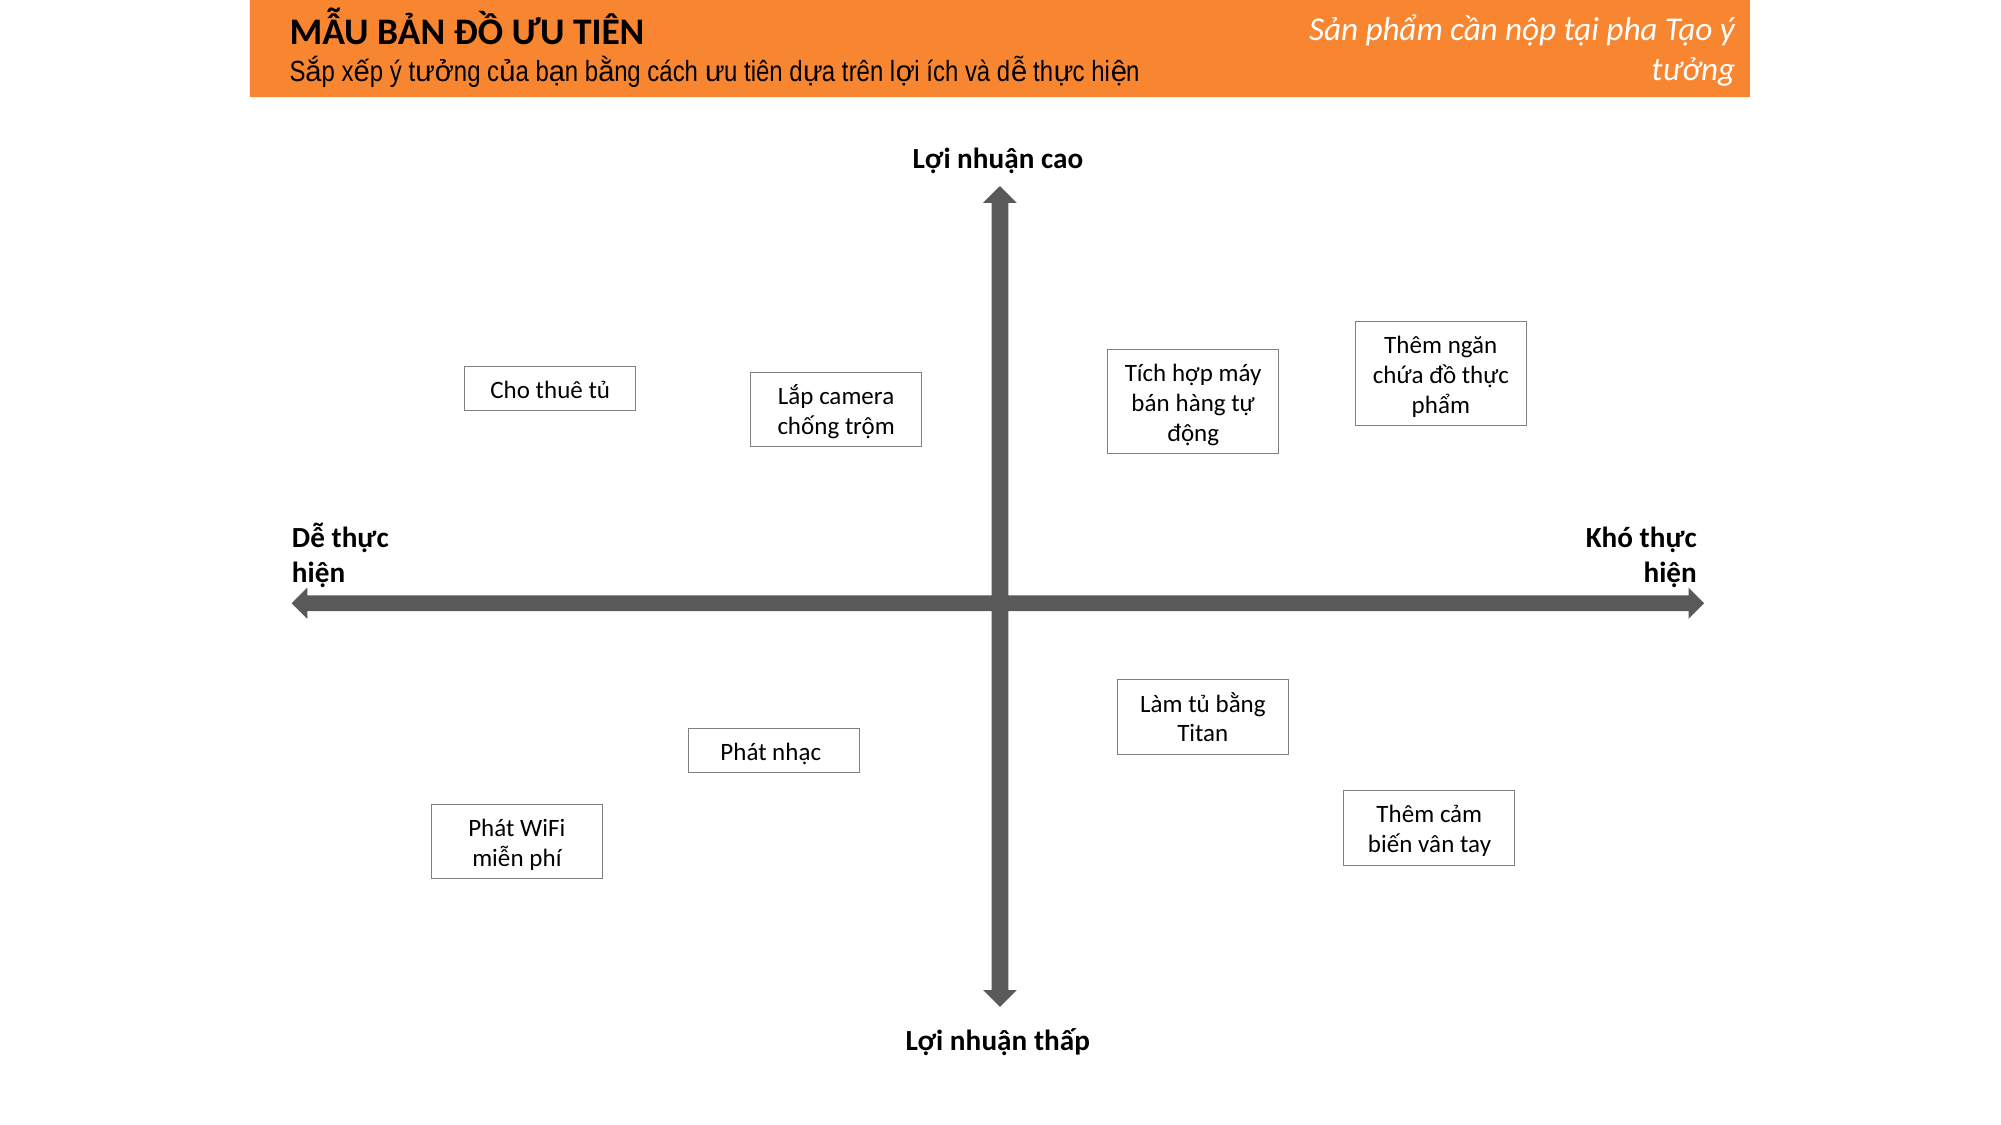

MẪU BẢN ĐỒ ƯU TIÊN
Sắp xếp ý tưởng của bạn bằng cách ưu tiên dựa trên lợi ích và dễ thực hiện
Sản phẩm cần nộp tại pha Tạo ý tưởng
Lợi nhuận cao
Thêm ngăn chứa đồ thực phẩm
Tích hợp máy bán hàng tự động
Cho thuê tủ
Lắp camera chống trộm
Dễ thực hiện
Khó thực hiện

Làm tủ bằng Titan
Phát nhạc
Thêm cảm biến vân tay
Phát WiFi miễn phí
Lợi nhuận thấp